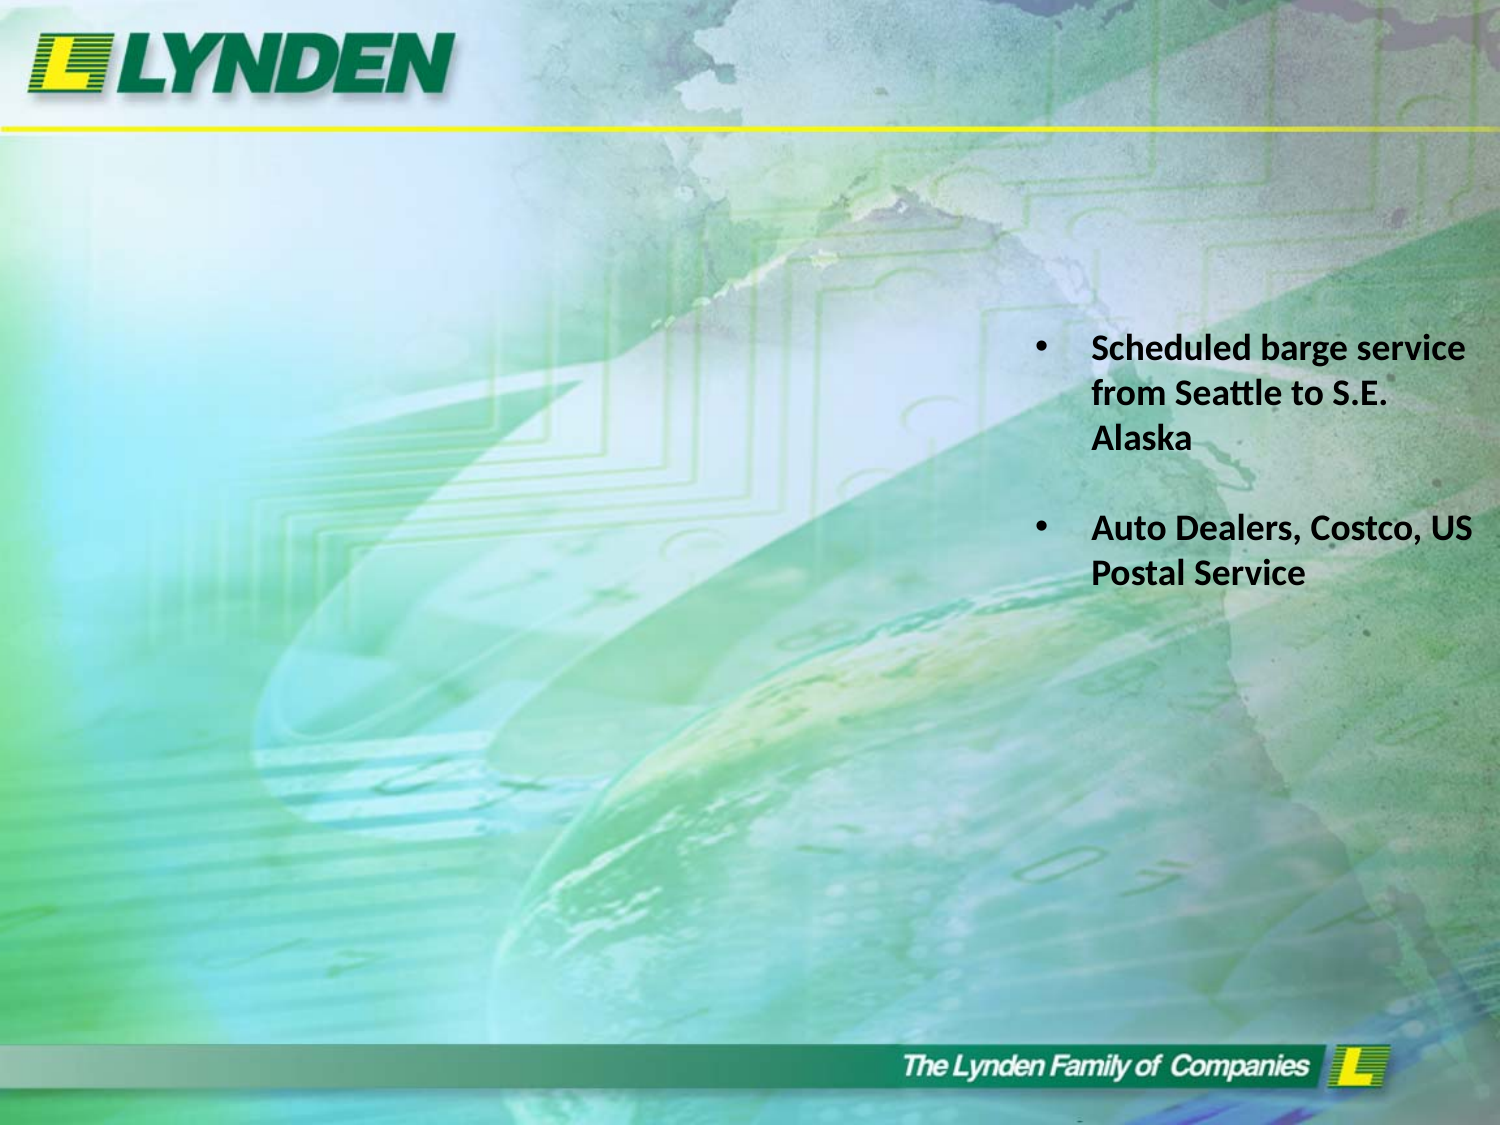

Scheduled barge service from Seattle to S.E. Alaska

Auto Dealers, Costco, US Postal Service